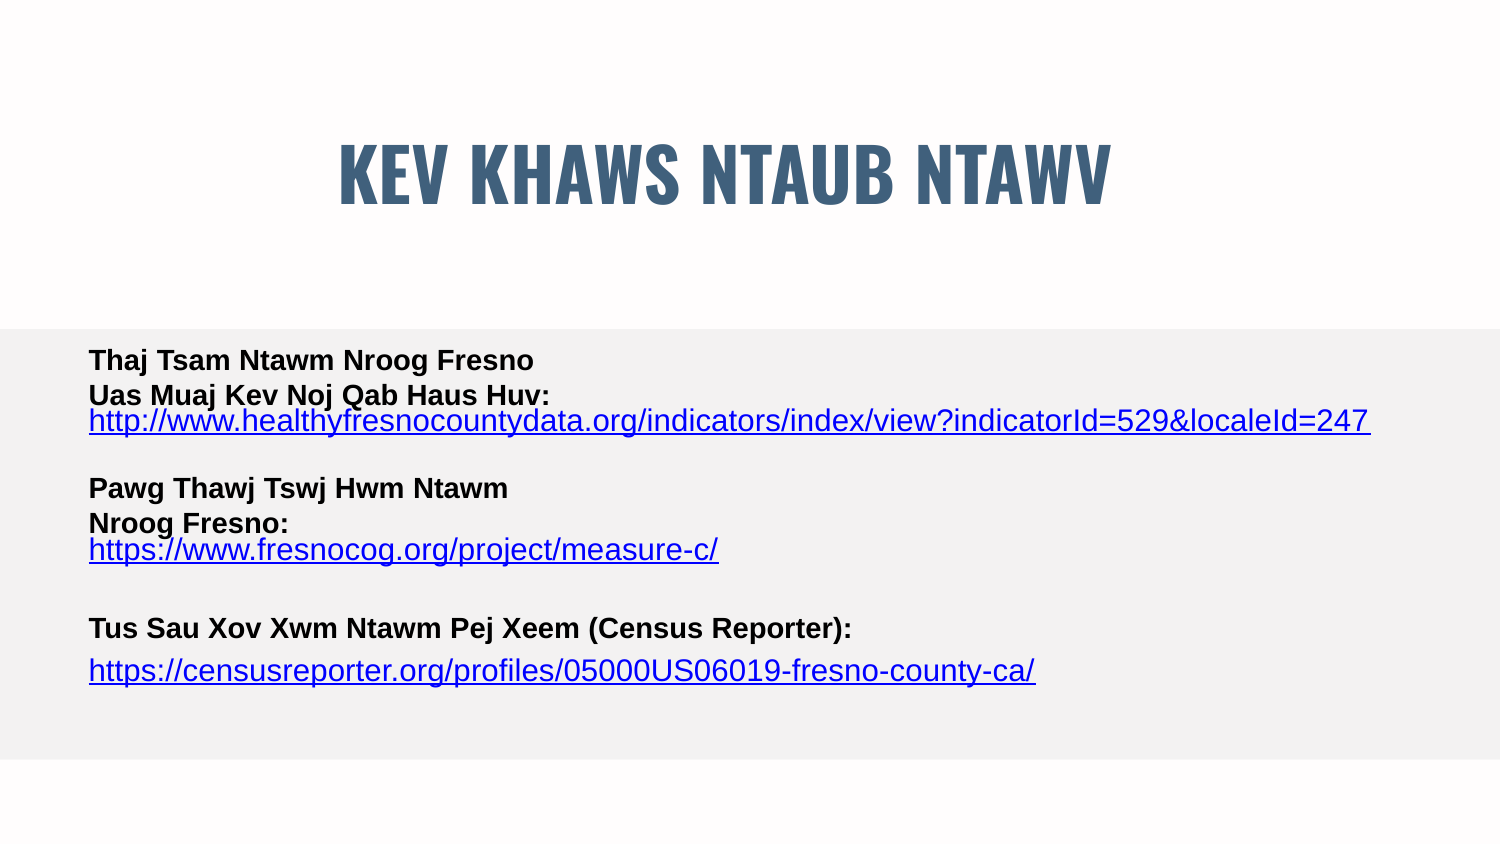

#
KEV KHAWS NTAUB NTAWV

Thaj Tsam Ntawm Nroog Fresno Uas Muaj Kev Noj Qab Haus Huv:
http://www.healthyfresnocountydata.org/indicators/index/view?indicatorId=529&localeId=247

https://www.fresnocog.org/project/measure-c/

Tus Sau Xov Xwm Ntawm Pej Xeem (Census Reporter):
https://censusreporter.org/profiles/05000US06019-fresno-county-ca/

Pawg Thawj Tswj Hwm Ntawm Nroog Fresno: